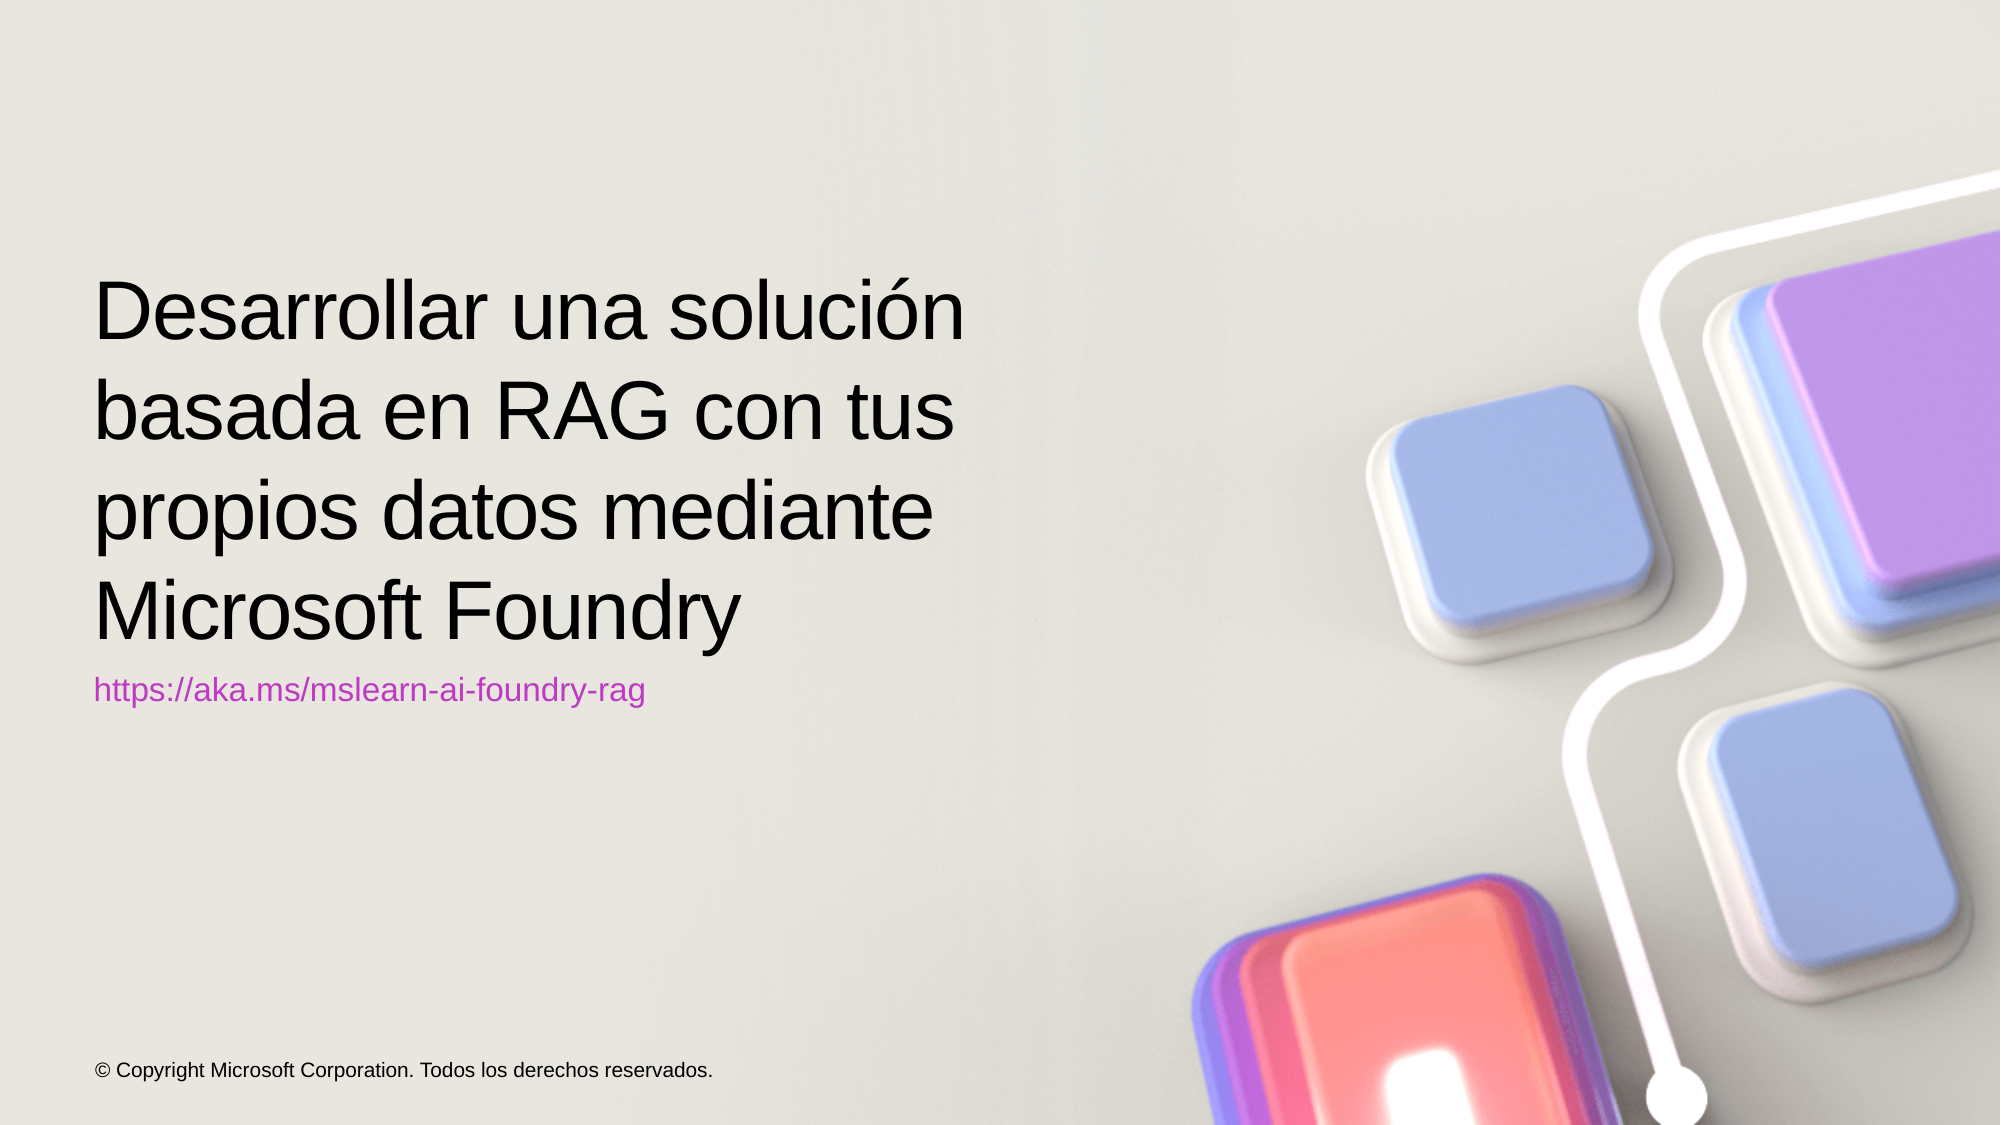

# Desarrollar una solución basada en RAG con tus propios datos mediante Microsoft Foundry
https://aka.ms/mslearn-ai-foundry-rag
© Copyright Microsoft Corporation. Todos los derechos reservados.